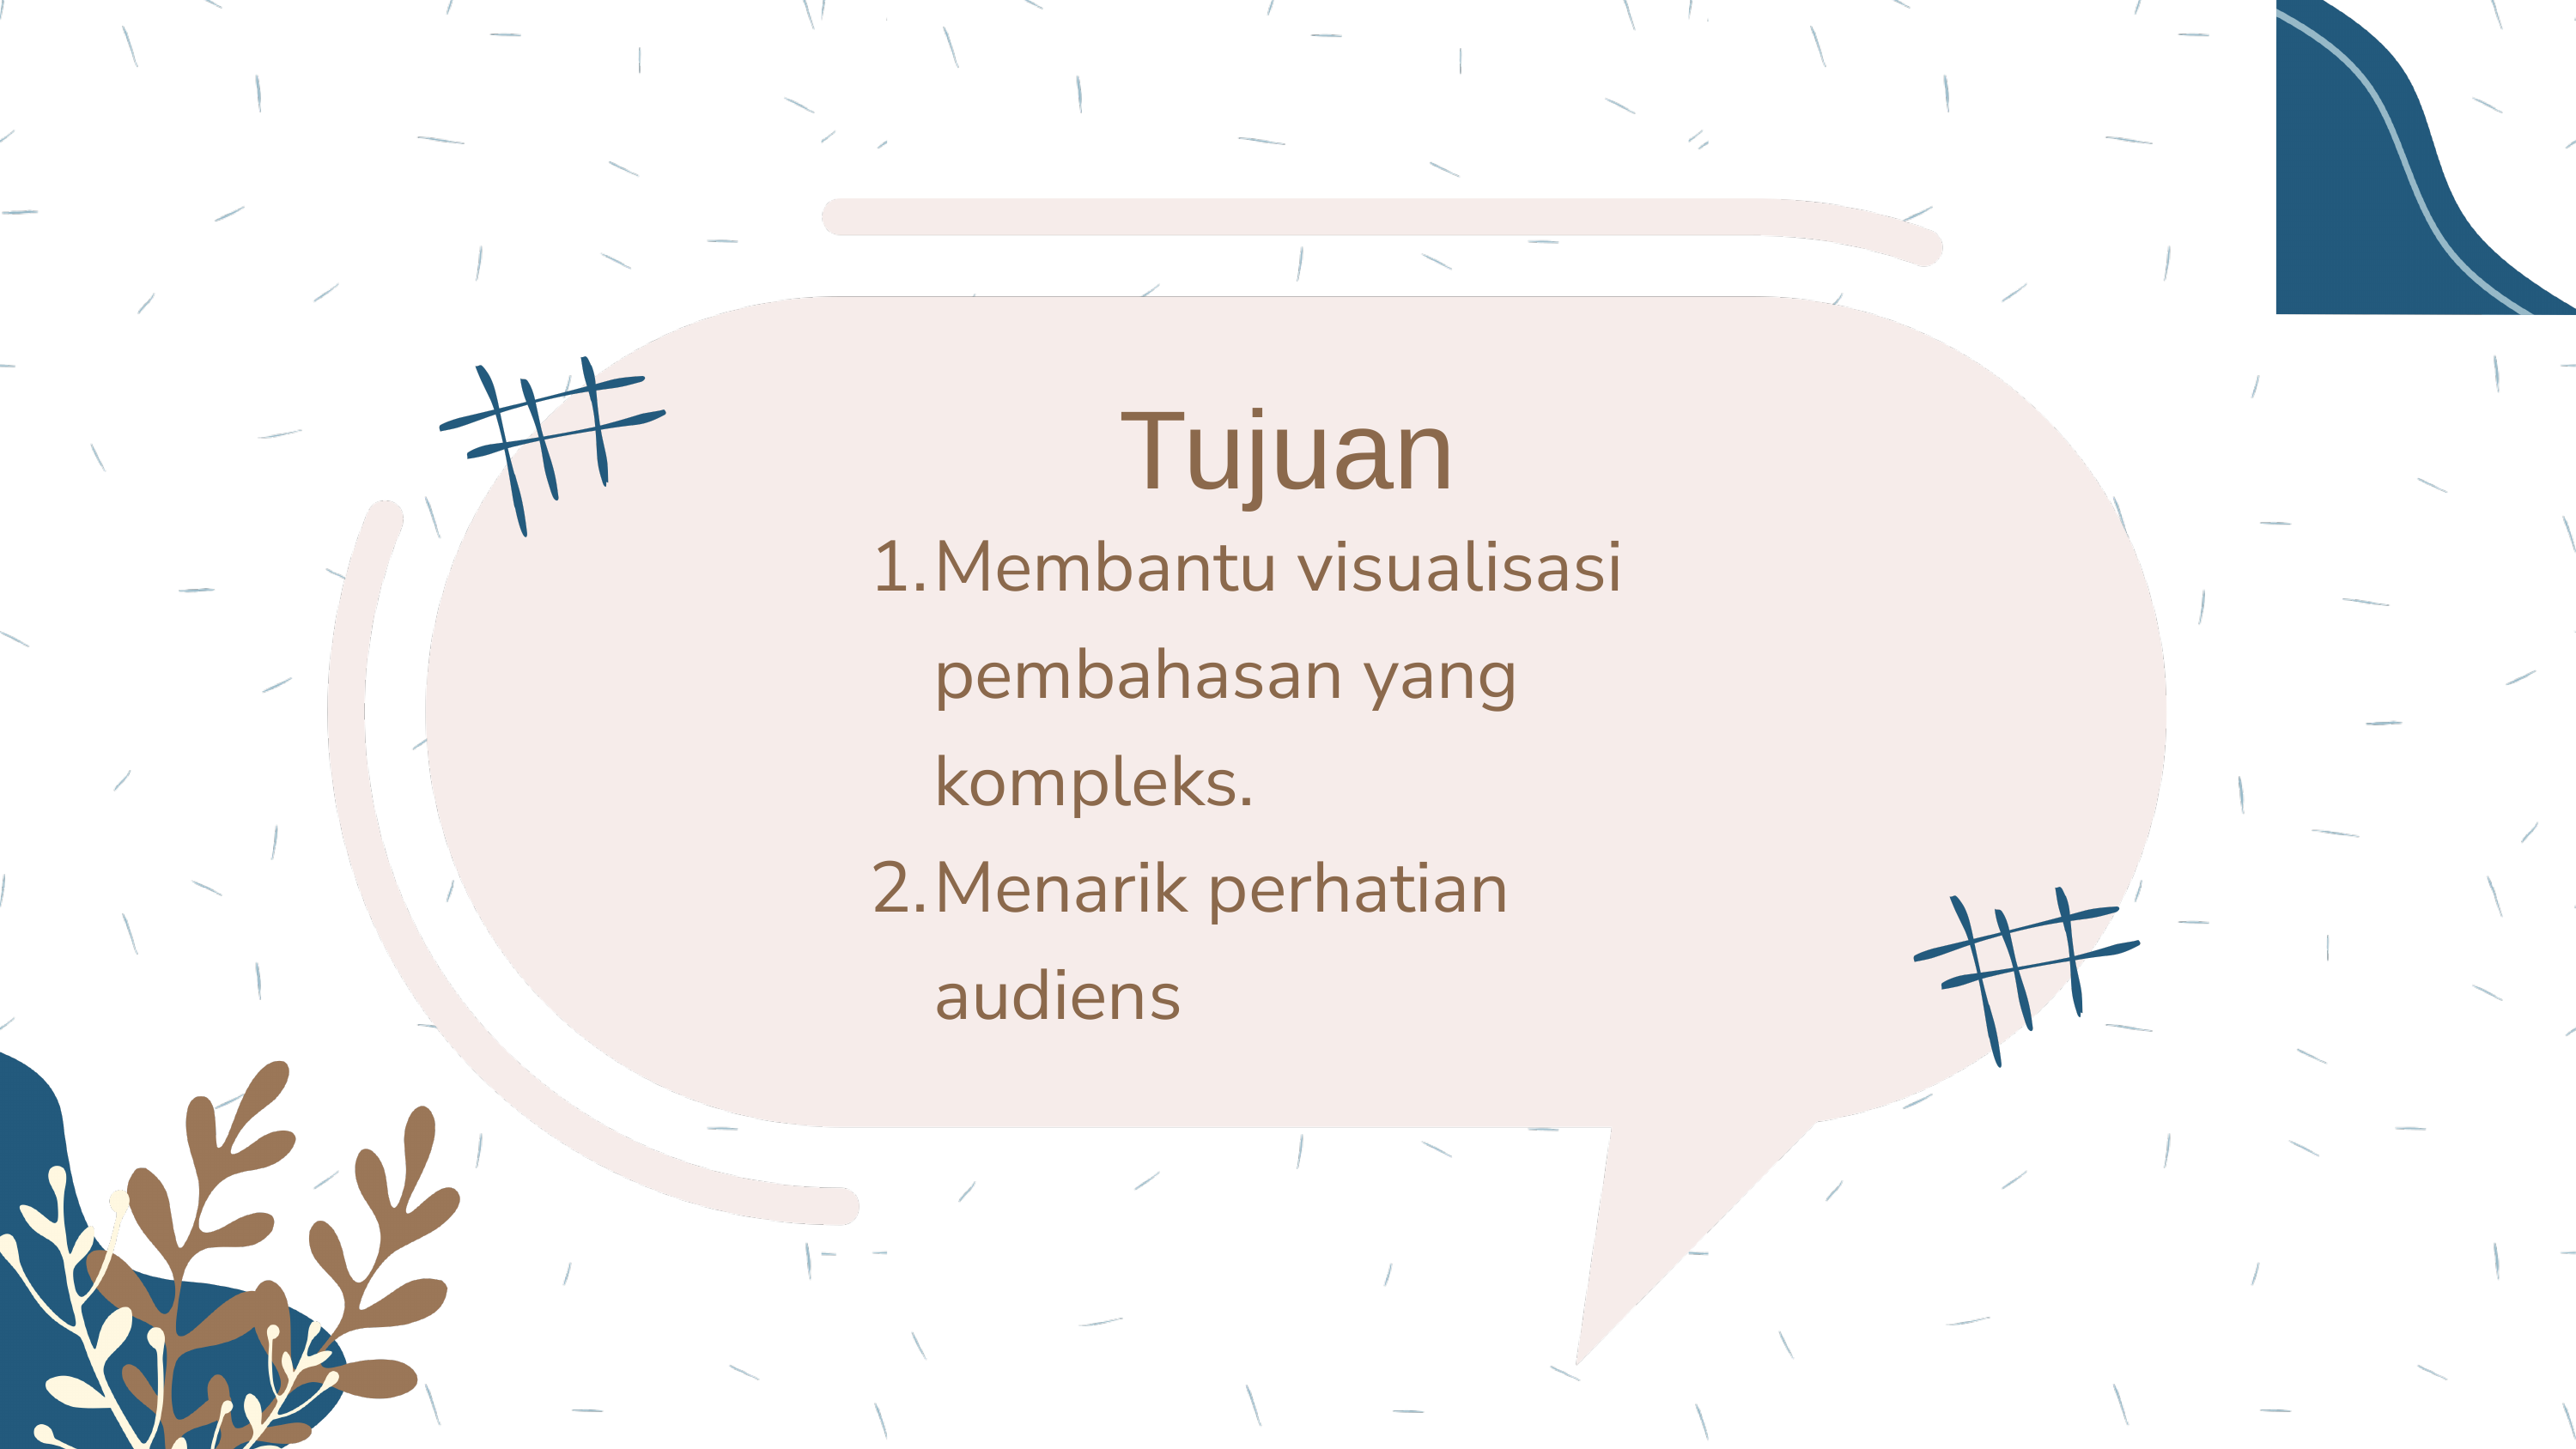

Tujuan

Membantu visualisasi pembahasan yang kompleks.
Menarik perhatian audiens